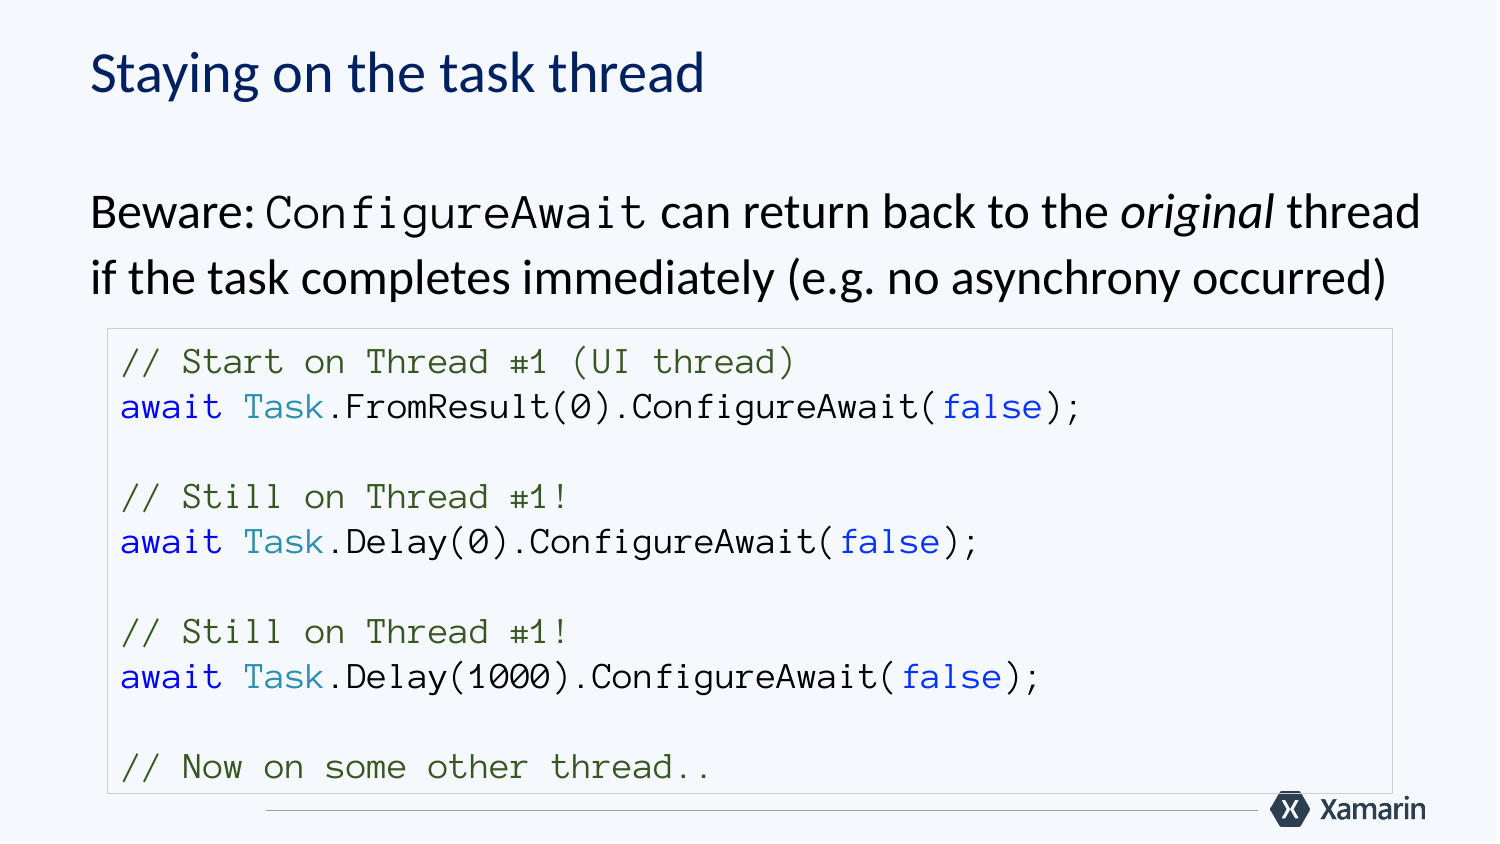

# Staying on the task thread
Beware: ConfigureAwait can return back to the original thread if the task completes immediately (e.g. no asynchrony occurred)
// Start on Thread #1 (UI thread)
await Task.FromResult(0).ConfigureAwait(false);
// Still on Thread #1!
await Task.Delay(0).ConfigureAwait(false);
// Still on Thread #1!
await Task.Delay(1000).ConfigureAwait(false);
// Now on some other thread..